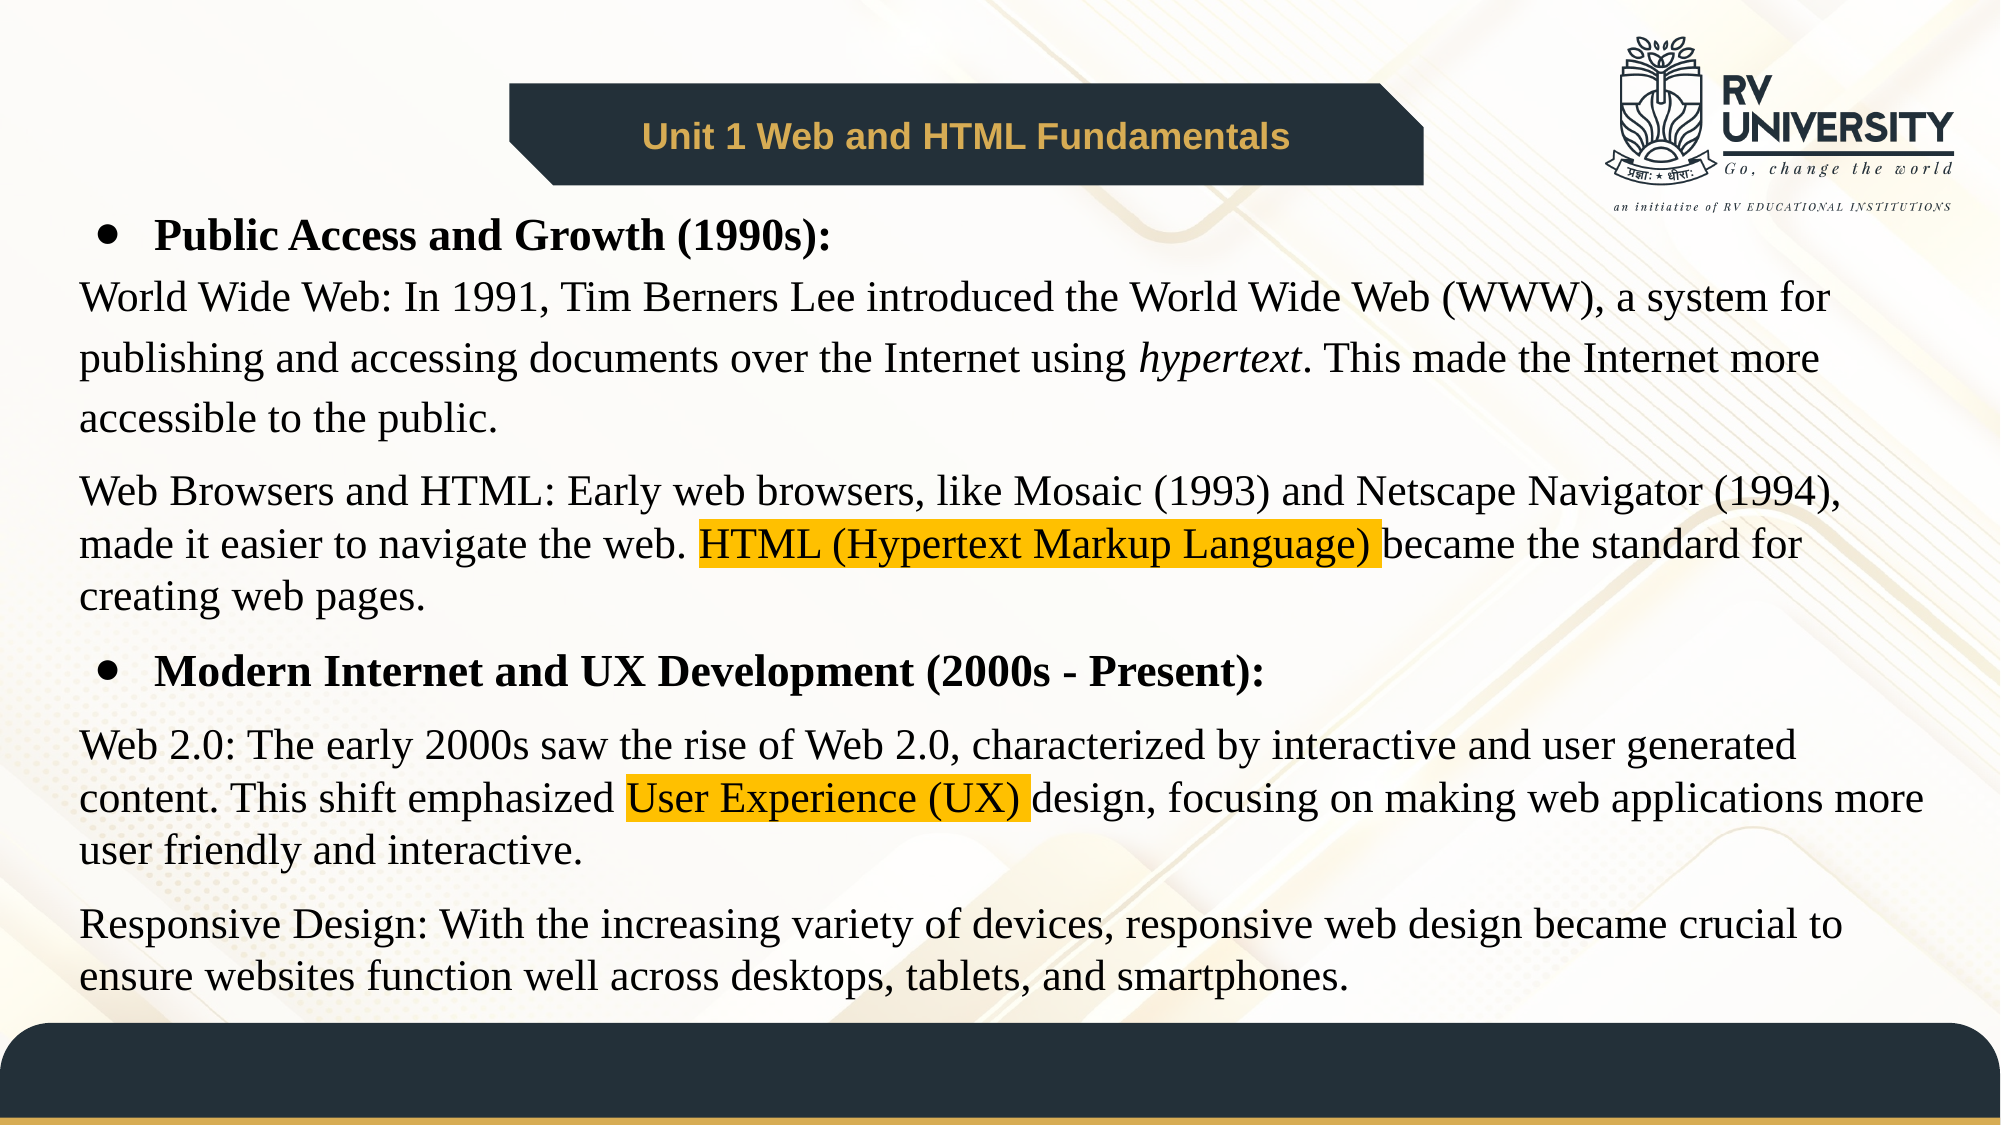

Unit 1 Web and HTML Fundamentals
Public Access and Growth (1990s):
World Wide Web: In 1991, Tim Berners Lee introduced the World Wide Web (WWW), a system for publishing and accessing documents over the Internet using hypertext. This made the Internet more accessible to the public.
Web Browsers and HTML: Early web browsers, like Mosaic (1993) and Netscape Navigator (1994), made it easier to navigate the web. HTML (Hypertext Markup Language) became the standard for creating web pages.
Modern Internet and UX Development (2000s - Present):
Web 2.0: The early 2000s saw the rise of Web 2.0, characterized by interactive and user generated content. This shift emphasized User Experience (UX) design, focusing on making web applications more user friendly and interactive.
Responsive Design: With the increasing variety of devices, responsive web design became crucial to ensure websites function well across desktops, tablets, and smartphones.